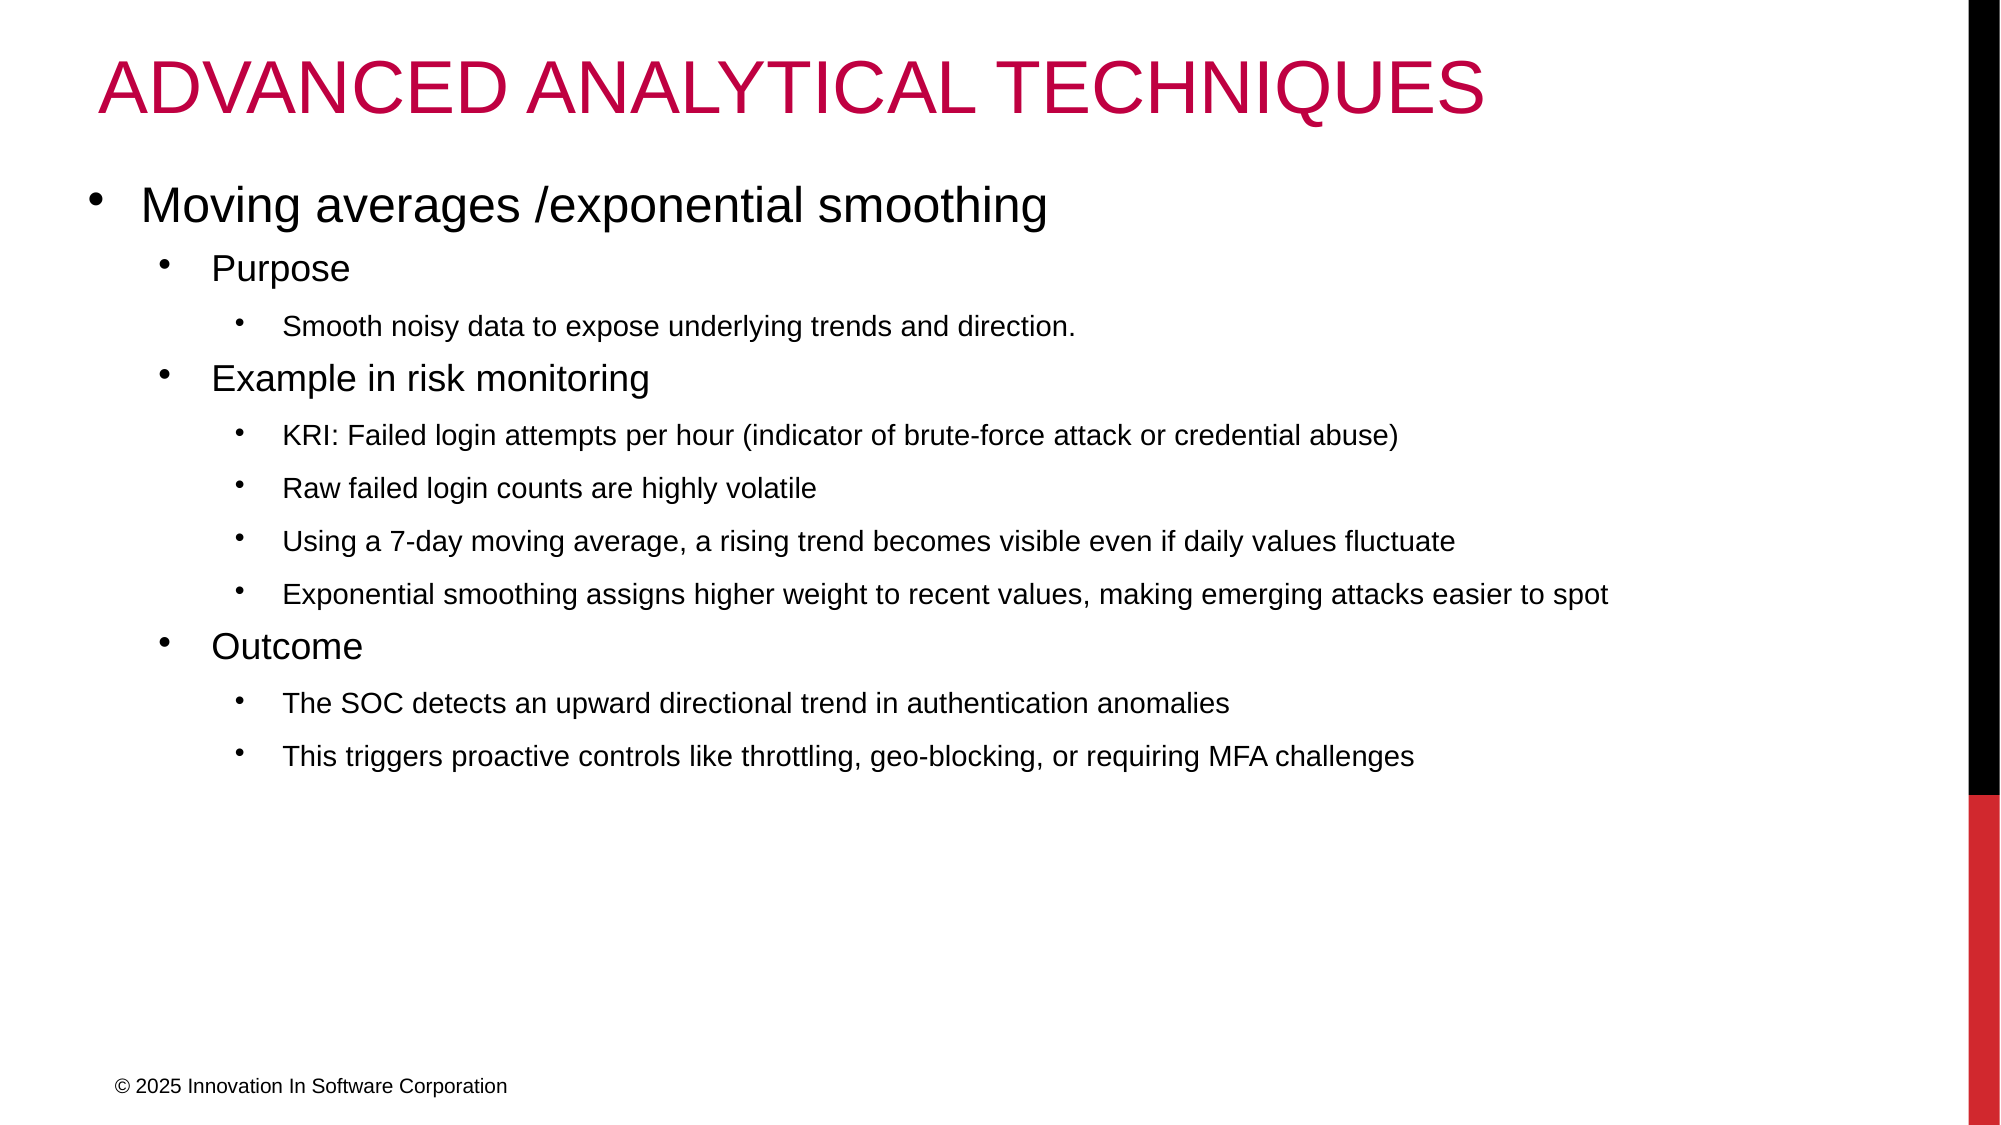

# Advanced Analytical Techniques
Moving averages /exponential smoothing
Purpose
Smooth noisy data to expose underlying trends and direction.
Example in risk monitoring
KRI: Failed login attempts per hour (indicator of brute-force attack or credential abuse)
Raw failed login counts are highly volatile
Using a 7-day moving average, a rising trend becomes visible even if daily values fluctuate
Exponential smoothing assigns higher weight to recent values, making emerging attacks easier to spot
Outcome
The SOC detects an upward directional trend in authentication anomalies
This triggers proactive controls like throttling, geo-blocking, or requiring MFA challenges
© 2025 Innovation In Software Corporation